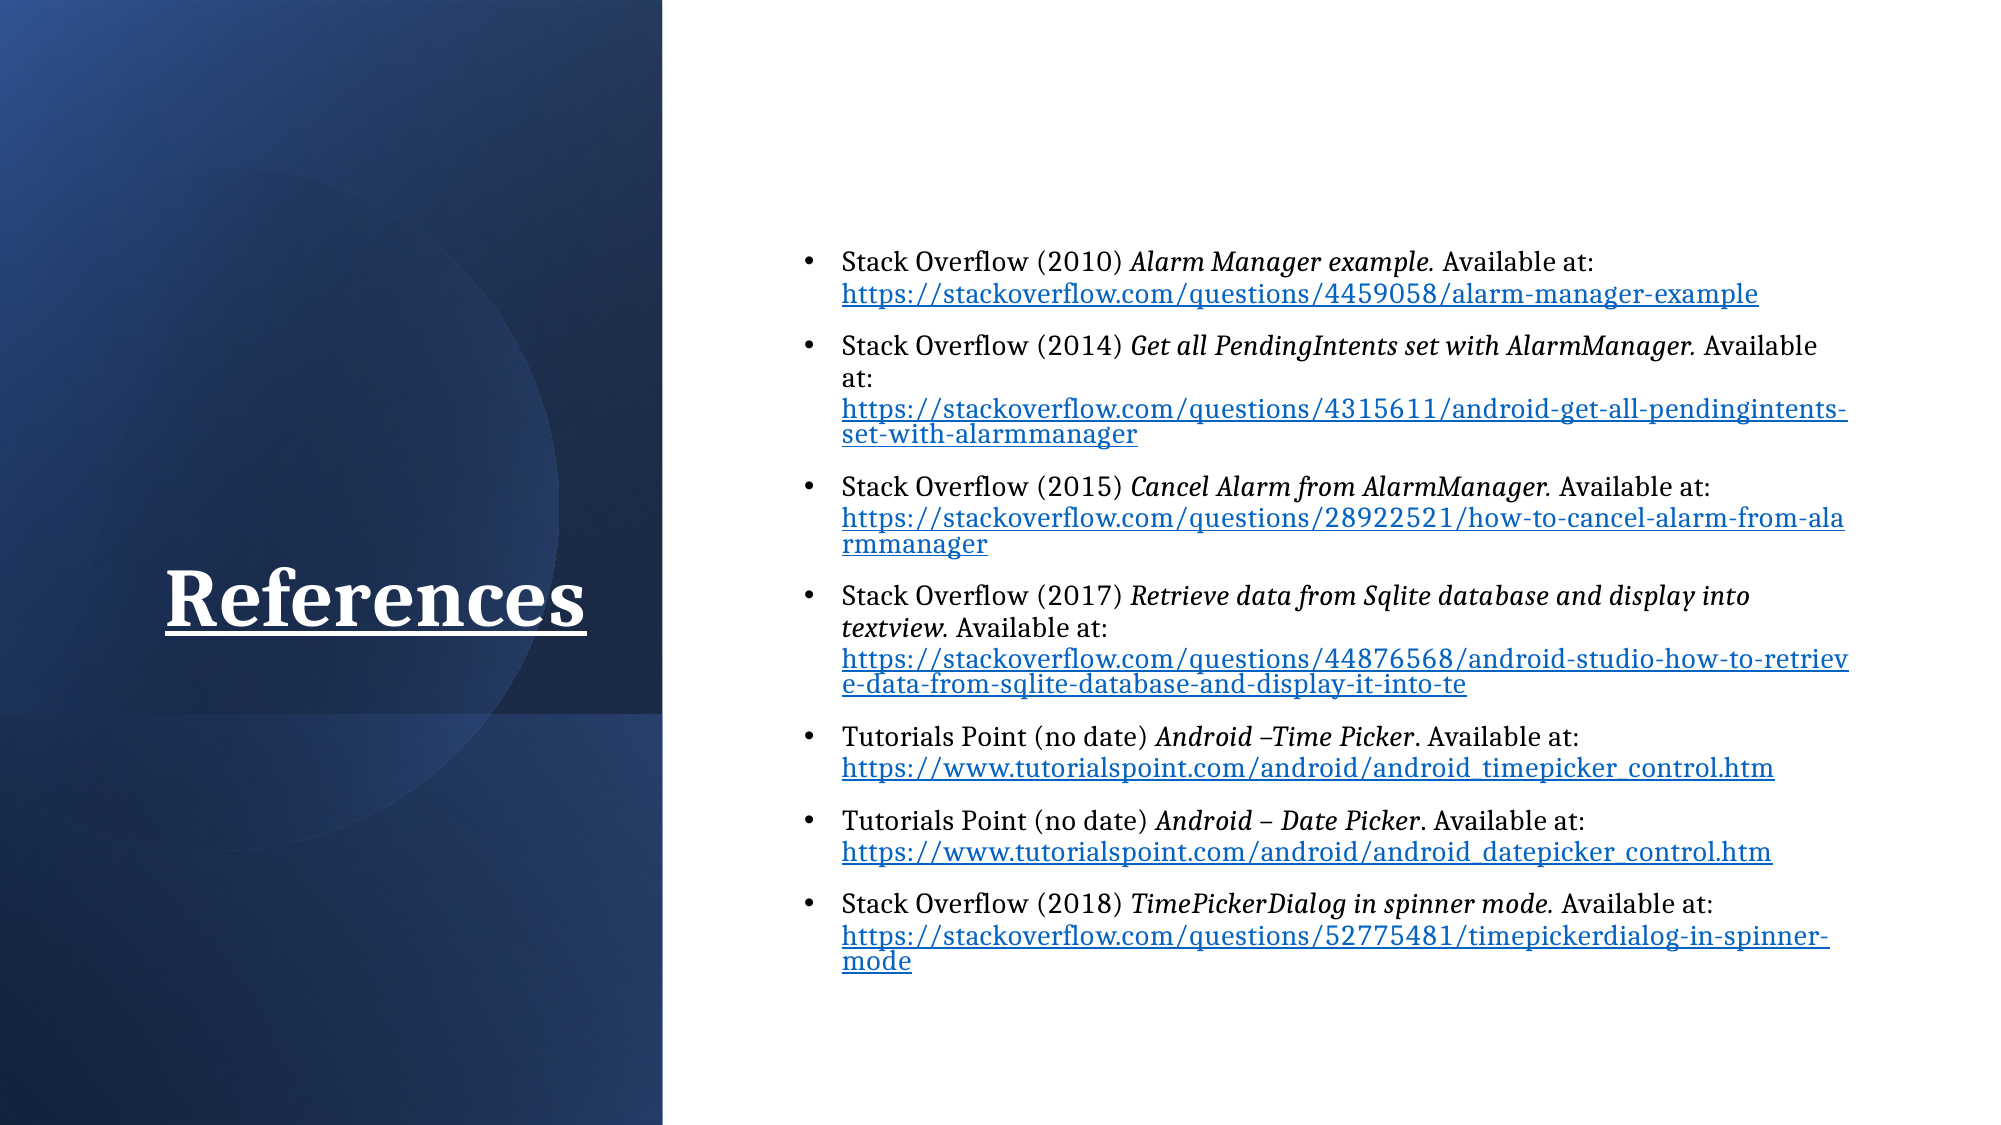

# References
Stack Overflow (2010) Alarm Manager example. Available at: https://stackoverflow.com/questions/4459058/alarm-manager-example
Stack Overflow (2014) Get all PendingIntents set with AlarmManager. Available at: https://stackoverflow.com/questions/4315611/android-get-all-pendingintents-set-with-alarmmanager
Stack Overflow (2015) Cancel Alarm from AlarmManager. Available at: https://stackoverflow.com/questions/28922521/how-to-cancel-alarm-from-alarmmanager
Stack Overflow (2017) Retrieve data from Sqlite database and display into textview. Available at: https://stackoverflow.com/questions/44876568/android-studio-how-to-retrieve-data-from-sqlite-database-and-display-it-into-te
Tutorials Point (no date) Android –Time Picker. Available at: https://www.tutorialspoint.com/android/android_timepicker_control.htm
Tutorials Point (no date) Android – Date Picker. Available at: https://www.tutorialspoint.com/android/android_datepicker_control.htm
Stack Overflow (2018) TimePickerDialog in spinner mode. Available at: https://stackoverflow.com/questions/52775481/timepickerdialog-in-spinner-mode